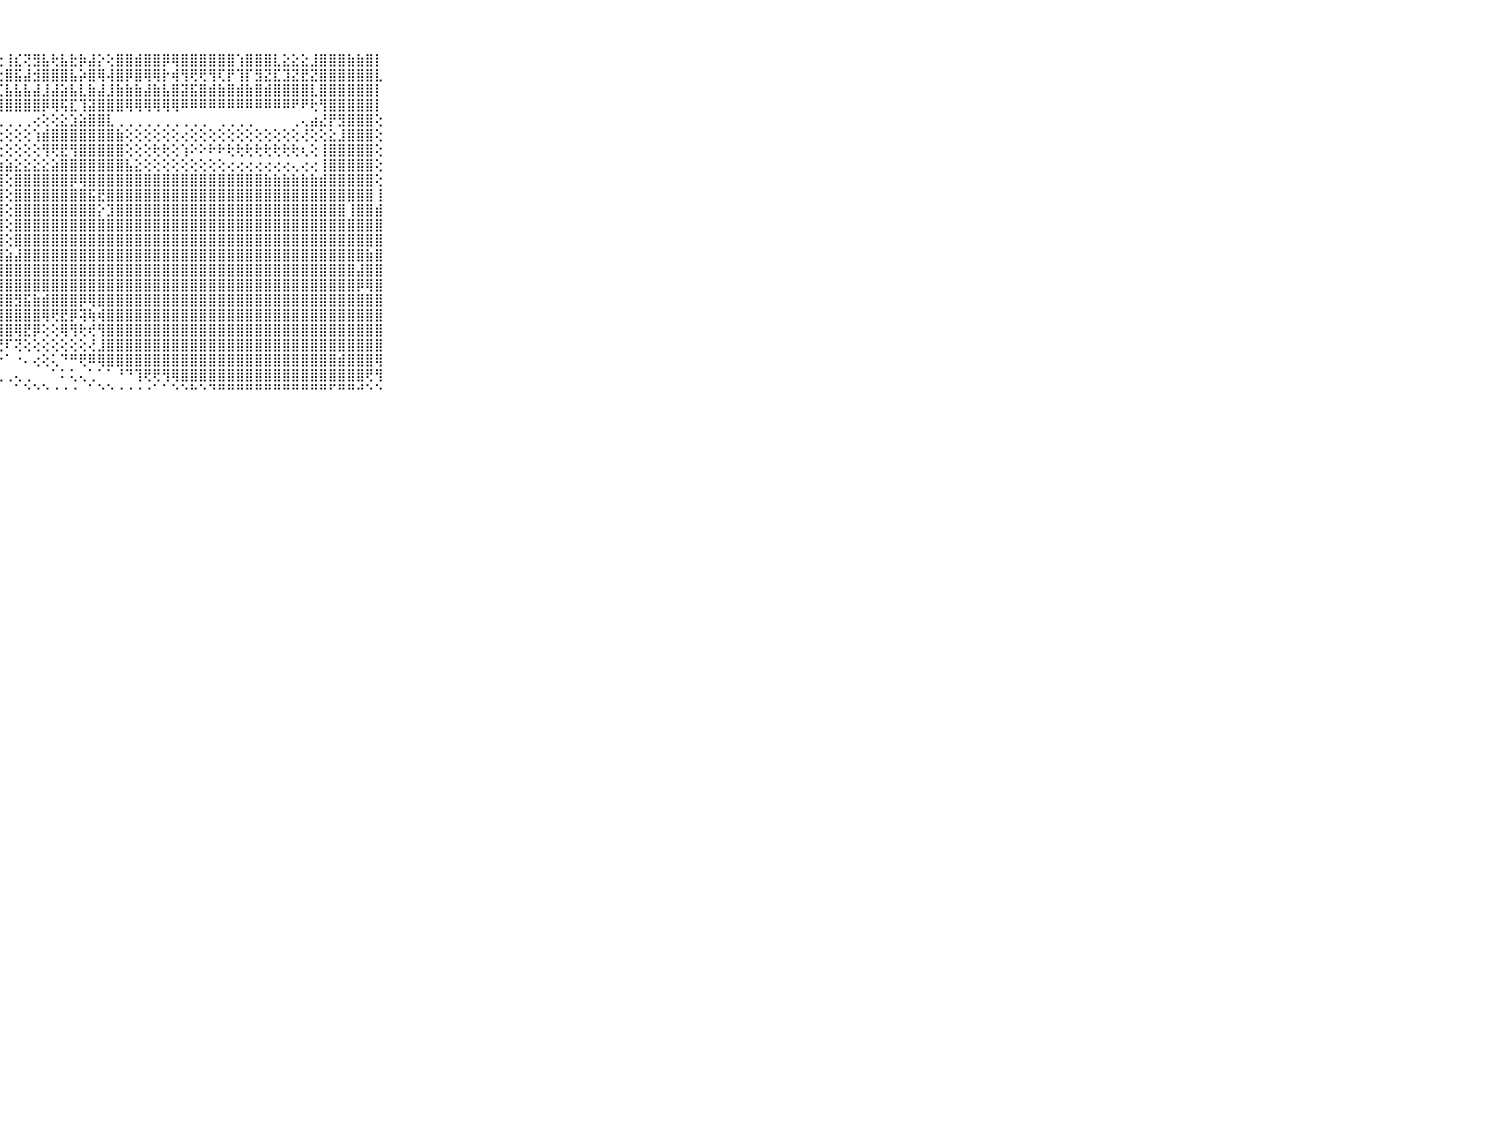

⠀⠀⠀⠀⠀⠀⠀⠀⠀⠀⠀⢸⣿⢕⢕⢻⣿⣟⣟⢟⢟⢇⢕⢜⣿⣿⣏⢕⢸⣎⢝⣻⣧⢗⣧⣗⡷⣼⡕⢕⣿⣿⣾⣿⣿⡿⢿⣿⣿⣿⣿⣿⣿⢱⣿⣿⣿⣇⣕⣕⣕⣸⣿⣿⣿⣷⣷⣿⡇⠀⠀⠀⠀⠀⠀⠀⠀⠀⠀⠀⠀
⠀⠀⠀⠀⠀⠀⠀⠀⠀⠀⠀⢸⢿⡕⢕⢹⢿⢟⢗⢕⢎⢕⢕⢸⣿⣿⣿⣕⣿⣯⣼⣺⣿⣿⣿⣧⡵⣿⢿⢼⣿⡿⣿⢿⢿⡗⢾⢻⢟⢟⢻⢏⡟⢹⡏⣻⣝⣏⣹⣝⣟⣝⣿⣿⣿⣿⣿⣿⣇⠀⠀⠀⠀⠀⠀⠀⠀⠀⠀⠀⠀
⠀⠀⠀⠀⠀⠀⠀⠀⠀⠀⠀⢺⣿⣿⡇⢕⢕⢕⢜⣽⣿⣿⣏⣯⣿⣿⣯⣏⣧⣧⣧⣼⣸⣼⣵⣧⣇⣷⣼⣸⣷⣷⣷⣼⣷⣧⣿⣽⣯⣿⣾⣷⣿⣾⣷⣿⣾⣿⣿⣿⣿⣇⣿⣿⣿⣿⣿⣿⡇⠀⠀⠀⠀⠀⠀⠀⠀⠀⠀⠀⠀
⠀⠀⠀⠀⠀⠀⠀⠀⠀⠀⠀⣿⣿⣿⣿⡕⢕⢕⢸⣿⣿⣿⣿⣿⣿⣿⣿⣿⣿⣿⣿⣿⡿⢿⢯⣏⢹⣽⣿⣿⣿⢿⢿⢿⢿⢿⢿⠿⠿⠿⠿⠿⠿⠿⠿⠿⠿⠿⠿⠟⠟⢗⢻⣿⣿⣿⣿⣿⡇⠀⠀⠀⠀⠀⠀⠀⠀⠀⠀⠀⠀
⠀⠀⠀⠀⠀⠀⠀⠀⠀⠀⠀⡝⢝⢝⢝⢍⢅⢁⢁⢁⢁⢁⢁⢁⢁⢁⢁⢀⢀⢀⢀⢔⢕⢕⣕⣱⣵⣿⣿⣇⢀⢀⢀⢀⢀⢀⢀⢀⢀⢀⠀⢀⢀⢀⢀⠀⠀⠀⠀⢀⢄⣴⣜⡟⣻⣿⣿⣿⢕⠀⠀⠀⠀⠀⠀⠀⠀⠀⠀⠀⠀
⠀⠀⠀⠀⠀⠀⠀⠀⠀⠀⠀⣮⢇⢕⢕⢕⢕⢕⢕⢕⢕⢕⢕⢕⢔⢕⢕⢕⢕⢕⢕⢱⣾⣿⣿⣿⣿⣿⣿⣿⣷⢕⢕⢕⢕⢕⢕⢔⢕⢕⢕⢕⢕⢕⢕⢕⢕⢕⢕⢕⢜⢕⢕⣕⣸⣿⣿⣿⢕⠀⠀⠀⠀⠀⠀⠀⠀⠀⠀⠀⠀
⠀⠀⠀⠀⠀⠀⠀⠀⠀⠀⠀⣿⣏⡝⢝⢕⢕⢕⢑⢑⢑⢕⢑⢑⢕⢑⢑⢕⢕⢕⢕⢕⢻⢟⣟⢻⣿⣿⣿⣿⣿⢕⢕⢕⢗⢗⢕⢱⠕⠕⠗⠗⢗⢗⢗⢗⢗⢗⢗⢗⢆⢕⢸⣿⣿⣿⣿⣿⢕⠀⠀⠀⠀⠀⠀⠀⠀⠀⠀⠀⠀
⠀⠀⠀⠀⠀⠀⠀⠀⠀⠀⠀⣿⣷⣷⣷⣷⣷⣵⣵⣵⣵⣵⣵⣵⣵⣵⣵⣵⣵⣕⣕⣕⣕⣵⣿⣿⣿⣿⣿⣿⣿⣧⣕⢕⢕⢕⢕⢕⢕⢕⢕⢕⢔⢔⢔⢔⢔⢔⢔⢄⢔⢔⢸⣿⣿⣿⣿⣿⢕⠀⠀⠀⠀⠀⠀⠀⠀⠀⠀⠀⠀
⠀⠀⠀⠀⠀⠀⠀⠀⠀⠀⠀⣿⣿⣿⣿⣿⣿⣿⣿⣿⣿⡧⢱⣿⣿⣿⣿⣿⢕⣿⣿⣿⣿⣿⣿⡿⢿⣿⣿⣿⣿⣿⣿⣿⣿⣿⣿⣿⣿⣿⣿⣿⣿⣿⣿⣿⣷⣷⣷⣷⣷⣷⣾⣿⣿⣿⣿⣿⢕⠀⠀⠀⠀⠀⠀⠀⠀⠀⠀⠀⠀
⠀⠀⠀⠀⠀⠀⠀⠀⠀⠀⠀⣿⣿⣿⣿⣿⣿⣿⣿⣿⣿⡇⢕⣿⣿⣿⣿⣿⢕⣿⣿⣿⣿⣿⣿⣿⣿⣯⣟⣿⣿⣿⣿⣿⣿⣿⣿⣿⣿⣿⣿⣿⣿⣿⣿⣿⣿⣿⣿⣿⣿⣿⣿⣿⣿⣿⣿⣿⢸⠀⠀⠀⠀⠀⠀⠀⠀⠀⠀⠀⠀
⠀⠀⠀⠀⠀⠀⠀⠀⠀⠀⠀⣿⣿⣿⣿⣿⣿⣿⣿⣿⣿⡇⢕⣿⣿⣿⣿⣿⢕⣿⣿⣿⣿⣿⣿⣿⣿⣿⡕⣹⣿⣿⣿⣿⣿⣿⣿⣿⣿⣿⣿⣿⣿⣿⣿⣿⣿⣿⣿⣿⣿⣿⣿⣿⣿⢸⣿⣿⣾⠀⠀⠀⠀⠀⠀⠀⠀⠀⠀⠀⠀
⠀⠀⠀⠀⠀⠀⠀⠀⠀⠀⠀⣿⣿⣿⣿⣿⣿⣿⣿⣿⣿⡇⢕⣿⣿⣿⣿⣿⢕⣿⣿⣿⣿⣿⣿⣿⣿⣿⣿⣿⣿⣿⣿⣿⣿⣿⣿⣿⣿⣿⣿⣿⣿⣿⣿⣿⣿⣿⣿⣿⣿⣿⣿⣿⣿⣿⣿⣿⣿⠀⠀⠀⠀⠀⠀⠀⠀⠀⠀⠀⠀
⠀⠀⠀⠀⠀⠀⠀⠀⠀⠀⠀⣿⣿⣿⣿⣿⣿⣿⣿⣿⣿⡇⢕⣿⣿⣿⣿⣿⢕⣿⣿⣿⣿⣿⣿⣿⣿⣿⣿⣿⣿⣿⣿⣿⣿⣿⣿⣿⣿⣿⣿⣿⣿⣿⣿⣿⣿⣿⣿⣿⣿⣿⣿⣿⣿⣿⣿⣿⣿⠀⠀⠀⠀⠀⠀⠀⠀⠀⠀⠀⠀
⠀⠀⠀⠀⠀⠀⠀⠀⠀⠀⠀⣿⣿⣿⣿⣿⣿⣿⣿⣿⣿⣿⣿⣿⣿⣿⣿⣿⣵⣼⣿⣿⣿⣿⣿⣿⣿⣿⣿⣿⣿⣿⣿⣿⣿⣿⣿⣿⣿⣿⣿⣿⣿⣿⣿⣿⣿⣿⣿⣿⣿⣿⣿⣿⣿⣿⣿⣷⣿⠀⠀⠀⠀⠀⠀⠀⠀⠀⠀⠀⠀
⠀⠀⠀⠀⠀⠀⠀⠀⠀⠀⠀⣿⣿⣿⣿⣿⣿⣿⣿⣿⡿⣿⣿⣿⣿⣿⣿⣿⣿⣿⣿⣿⣿⣿⣿⣿⣿⣿⣿⣿⣿⣿⣿⣿⣿⣿⣿⣿⣿⣿⣿⣿⣿⣿⣿⣿⣿⣿⣿⣿⣿⣿⣿⣿⣿⣿⣼⣿⣿⠀⠀⠀⠀⠀⠀⠀⠀⠀⠀⠀⠀
⠀⠀⠀⠀⠀⠀⠀⠀⠀⠀⠀⢿⢟⢝⢝⢝⠝⢝⡟⣿⣿⣿⣿⡿⢟⢟⢟⣿⣿⣿⣿⣿⣿⣿⣿⣿⣿⣿⣿⣿⣿⣿⣿⣿⣿⣿⣿⣿⣿⣿⣿⣿⣿⣿⣿⣿⣿⣿⣿⣿⣿⣿⣿⣿⣿⣿⡿⢿⣿⠀⠀⠀⠀⠀⠀⠀⠀⠀⠀⠀⠀
⠀⠀⠀⠀⠀⠀⠀⠀⠀⠀⠀⢕⢕⢕⢕⢕⠐⠀⢼⣿⣿⣿⣿⣧⣕⣕⣝⣻⣿⣻⣯⣷⣾⣿⣿⣿⡿⢿⣿⣿⣿⣿⣿⣿⣿⣿⣿⣿⣿⣿⣿⣿⣿⣿⣿⣿⣿⣿⣿⣿⣿⣿⣿⣿⣿⣿⣿⣿⣿⠀⠀⠀⠀⠀⠀⠀⠀⠀⠀⠀⠀
⠀⠀⠀⠀⠀⠀⠀⠀⠀⠀⠀⣕⡕⢕⢕⢕⢅⣔⣜⣿⣿⣿⣿⣿⣿⣿⣿⣿⣿⣿⣿⣿⢿⢟⣟⡿⢽⢷⢾⣿⣿⣿⣿⣿⣿⣿⣿⣿⣿⣿⣿⣿⣿⣿⣿⣿⣿⣿⣿⣿⣿⣿⣿⣿⣿⣿⣿⣿⣿⠀⠀⠀⠀⠀⠀⠀⠀⠀⠀⠀⠀
⠀⠀⠀⠀⠀⠀⠀⠀⠀⠀⠀⠈⠙⠙⠓⠗⢺⣿⣿⣿⣿⣿⣿⣿⣿⣿⣿⣿⣿⢿⣟⡿⢕⢕⢿⢻⢗⢞⢻⣿⣿⣿⣿⣿⣿⣿⣿⣿⣿⣿⣿⣿⣿⣿⣿⣿⣿⣿⣿⣿⣿⣿⣿⣿⣿⣿⣿⣿⣿⠀⠀⠀⠀⠀⠀⠀⠀⠀⠀⠀⠀
⠀⠀⠀⠀⠀⠀⠀⠀⠀⠀⠀⠀⠀⠀⠀⠀⠀⠁⠈⠙⠋⠙⠍⠉⢉⢑⢙⢟⠏⢝⢕⢕⢕⢕⢕⢕⢕⢜⣸⣿⣿⣿⣿⣿⣿⣿⣿⣿⣿⣿⣿⣿⣿⣿⣿⣿⣿⣿⣿⣿⣿⣿⣿⣿⣿⣿⣿⣿⣿⠀⠀⠀⠀⠀⠀⠀⠀⠀⠀⠀⠀
⠀⠀⠀⠀⠀⠀⠀⠀⠀⠀⠀⠀⠀⠀⠀⠀⠀⠀⠀⠀⠐⠕⠀⠀⠁⠁⠁⠑⠁⠐⠄⢔⢕⢅⠙⠛⢟⠿⢿⣿⣿⣿⣿⣿⣿⣿⣿⣿⣿⣿⣿⣿⣿⣿⣿⣿⣿⣿⣿⣿⣿⣿⣿⣿⣾⣿⣿⣿⢿⠀⠀⠀⠀⠀⠀⠀⠀⠀⠀⠀⠀
⠀⠀⠀⠀⠀⠀⠀⠀⠀⠀⠀⠀⠀⠀⠀⠀⠀⠀⠀⠀⠁⠁⠁⠐⠐⠀⠄⢄⢀⢄⢀⠀⠀⠁⠅⢅⢄⢁⠁⠁⠘⠙⢹⢟⢟⢻⢿⣿⣿⣿⣿⣿⣿⣿⣿⣿⣿⣿⣿⣿⣿⣿⣿⣿⣿⣿⣿⢟⢻⠀⠀⠀⠀⠀⠀⠀⠀⠀⠀⠀⠀
⠀⠀⠀⠀⠀⠀⠀⠀⠀⠀⠀⠀⠀⠀⠀⠀⠀⠀⠀⠀⠀⠀⠀⠀⠀⠀⠀⠀⠀⠁⠑⠑⠑⠐⠐⠐⠀⠁⠑⠑⠐⠐⠐⠐⠁⠁⠑⠑⠓⠑⠙⠛⠛⠛⠛⠛⠛⠛⠛⠛⠛⠛⠛⠋⠛⠛⠚⠑⠑⠀⠀⠀⠀⠀⠀⠀⠀⠀⠀⠀⠀